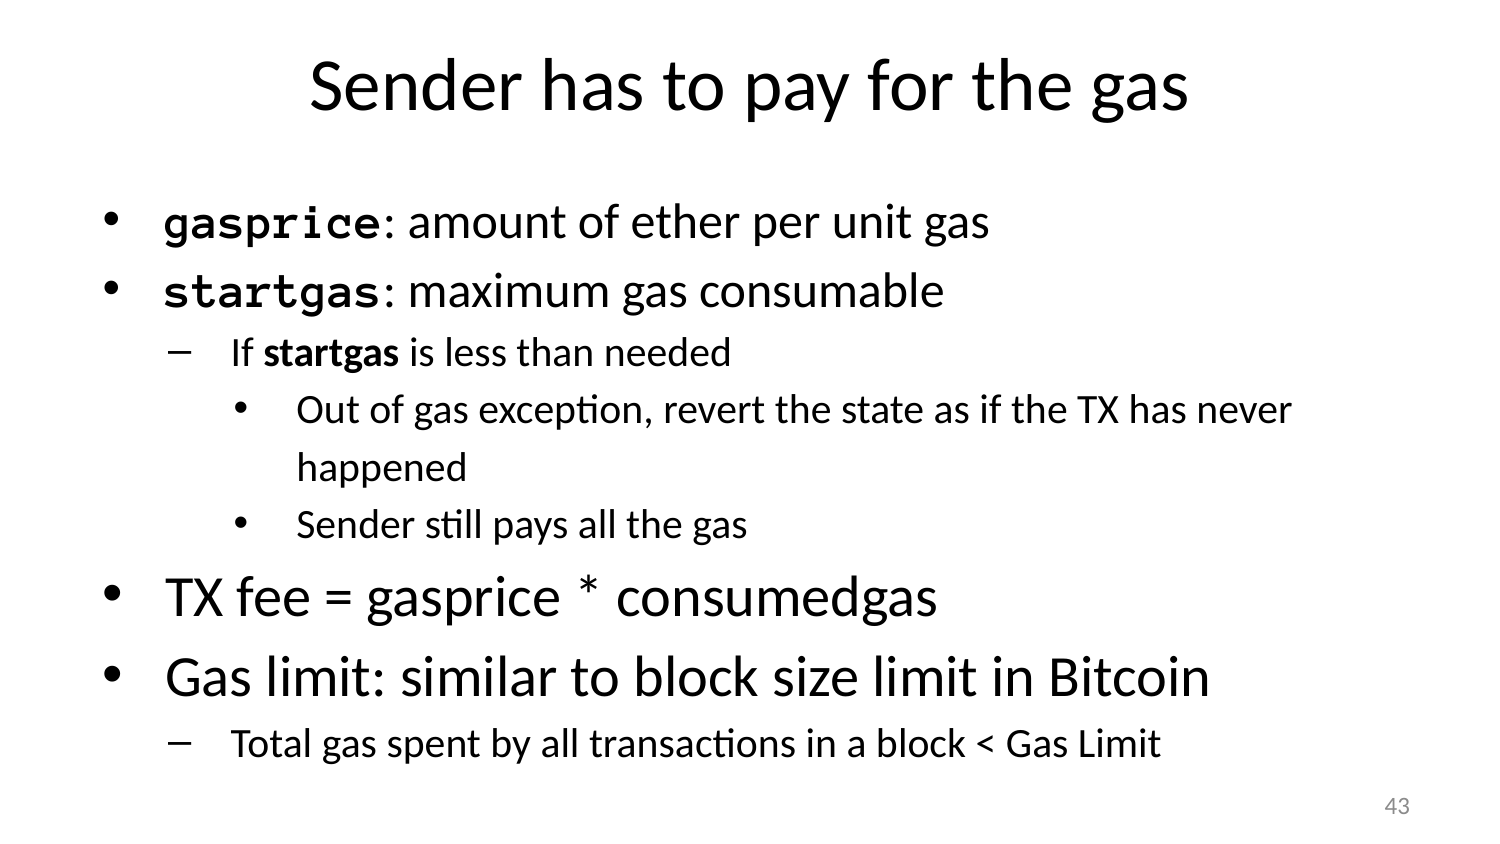

# Sender has to pay for the gas
gasprice: amount of ether per unit gas
startgas: maximum gas consumable
If startgas is less than needed
Out of gas exception, revert the state as if the TX has never happened
Sender still pays all the gas
TX fee = gasprice * consumedgas
Gas limit: similar to block size limit in Bitcoin
Total gas spent by all transactions in a block < Gas Limit
43